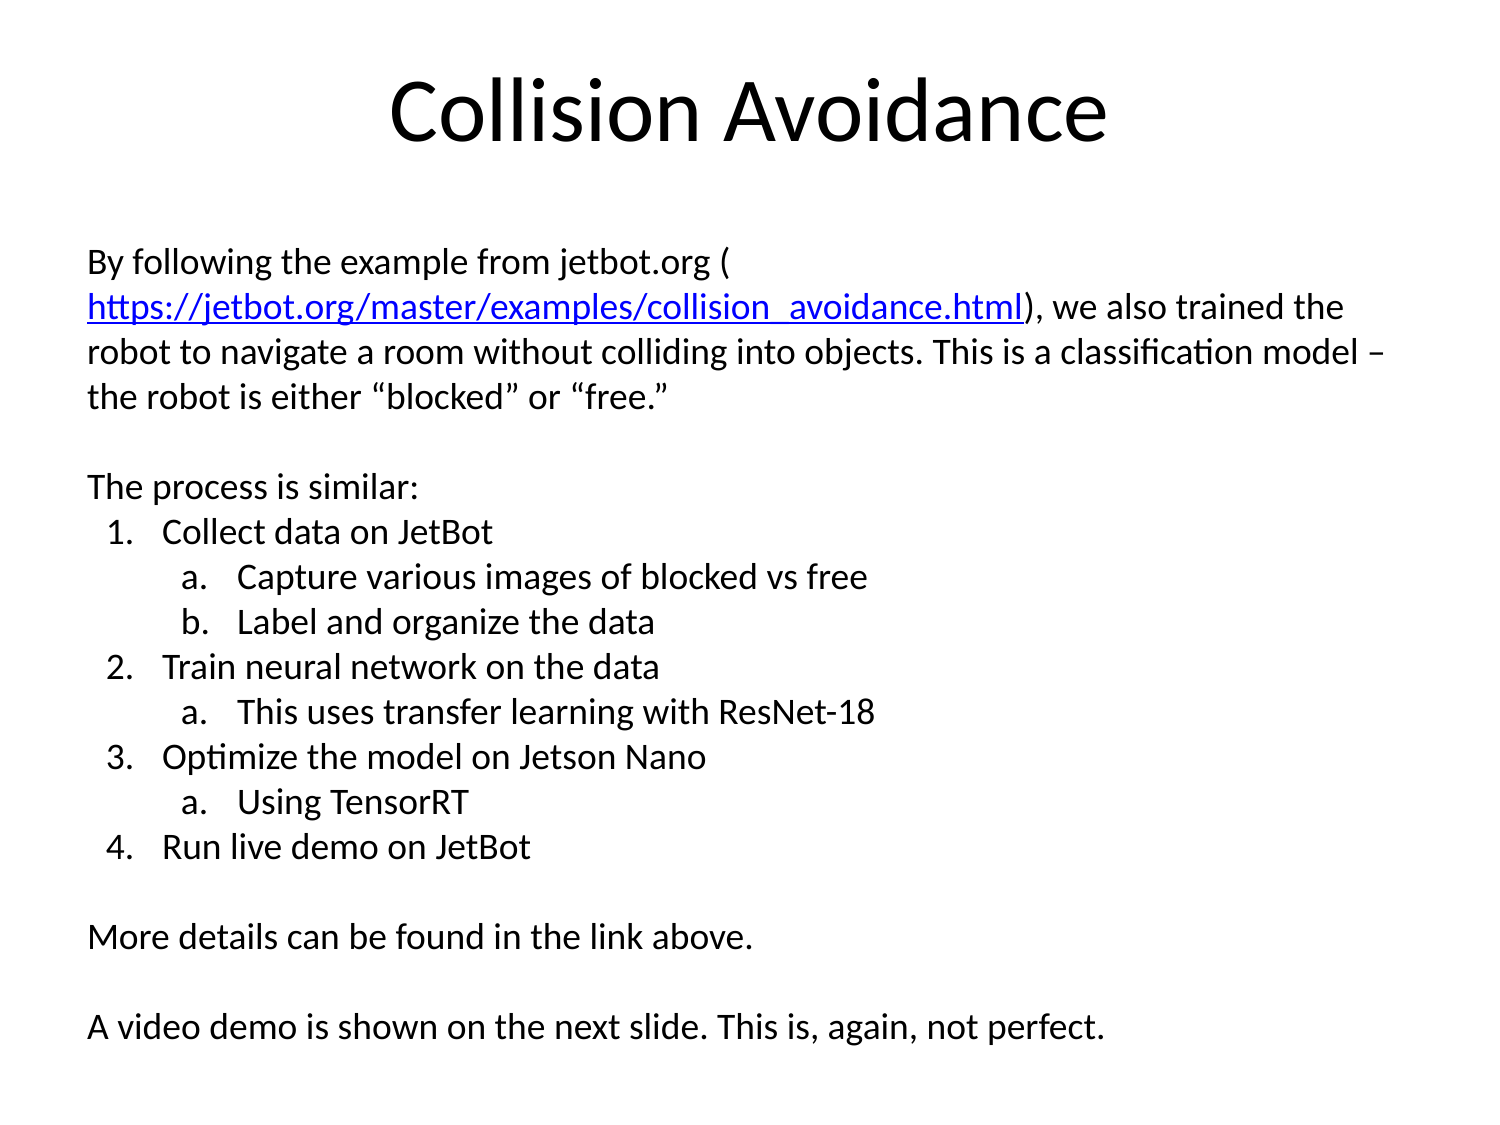

# Collision Avoidance
By following the example from jetbot.org (https://jetbot.org/master/examples/collision_avoidance.html), we also trained the robot to navigate a room without colliding into objects. This is a classification model – the robot is either “blocked” or “free.”

The process is similar:
Collect data on JetBot
Capture various images of blocked vs free
Label and organize the data
Train neural network on the data
This uses transfer learning with ResNet-18
Optimize the model on Jetson Nano
Using TensorRT
Run live demo on JetBot

More details can be found in the link above.

A video demo is shown on the next slide. This is, again, not perfect.